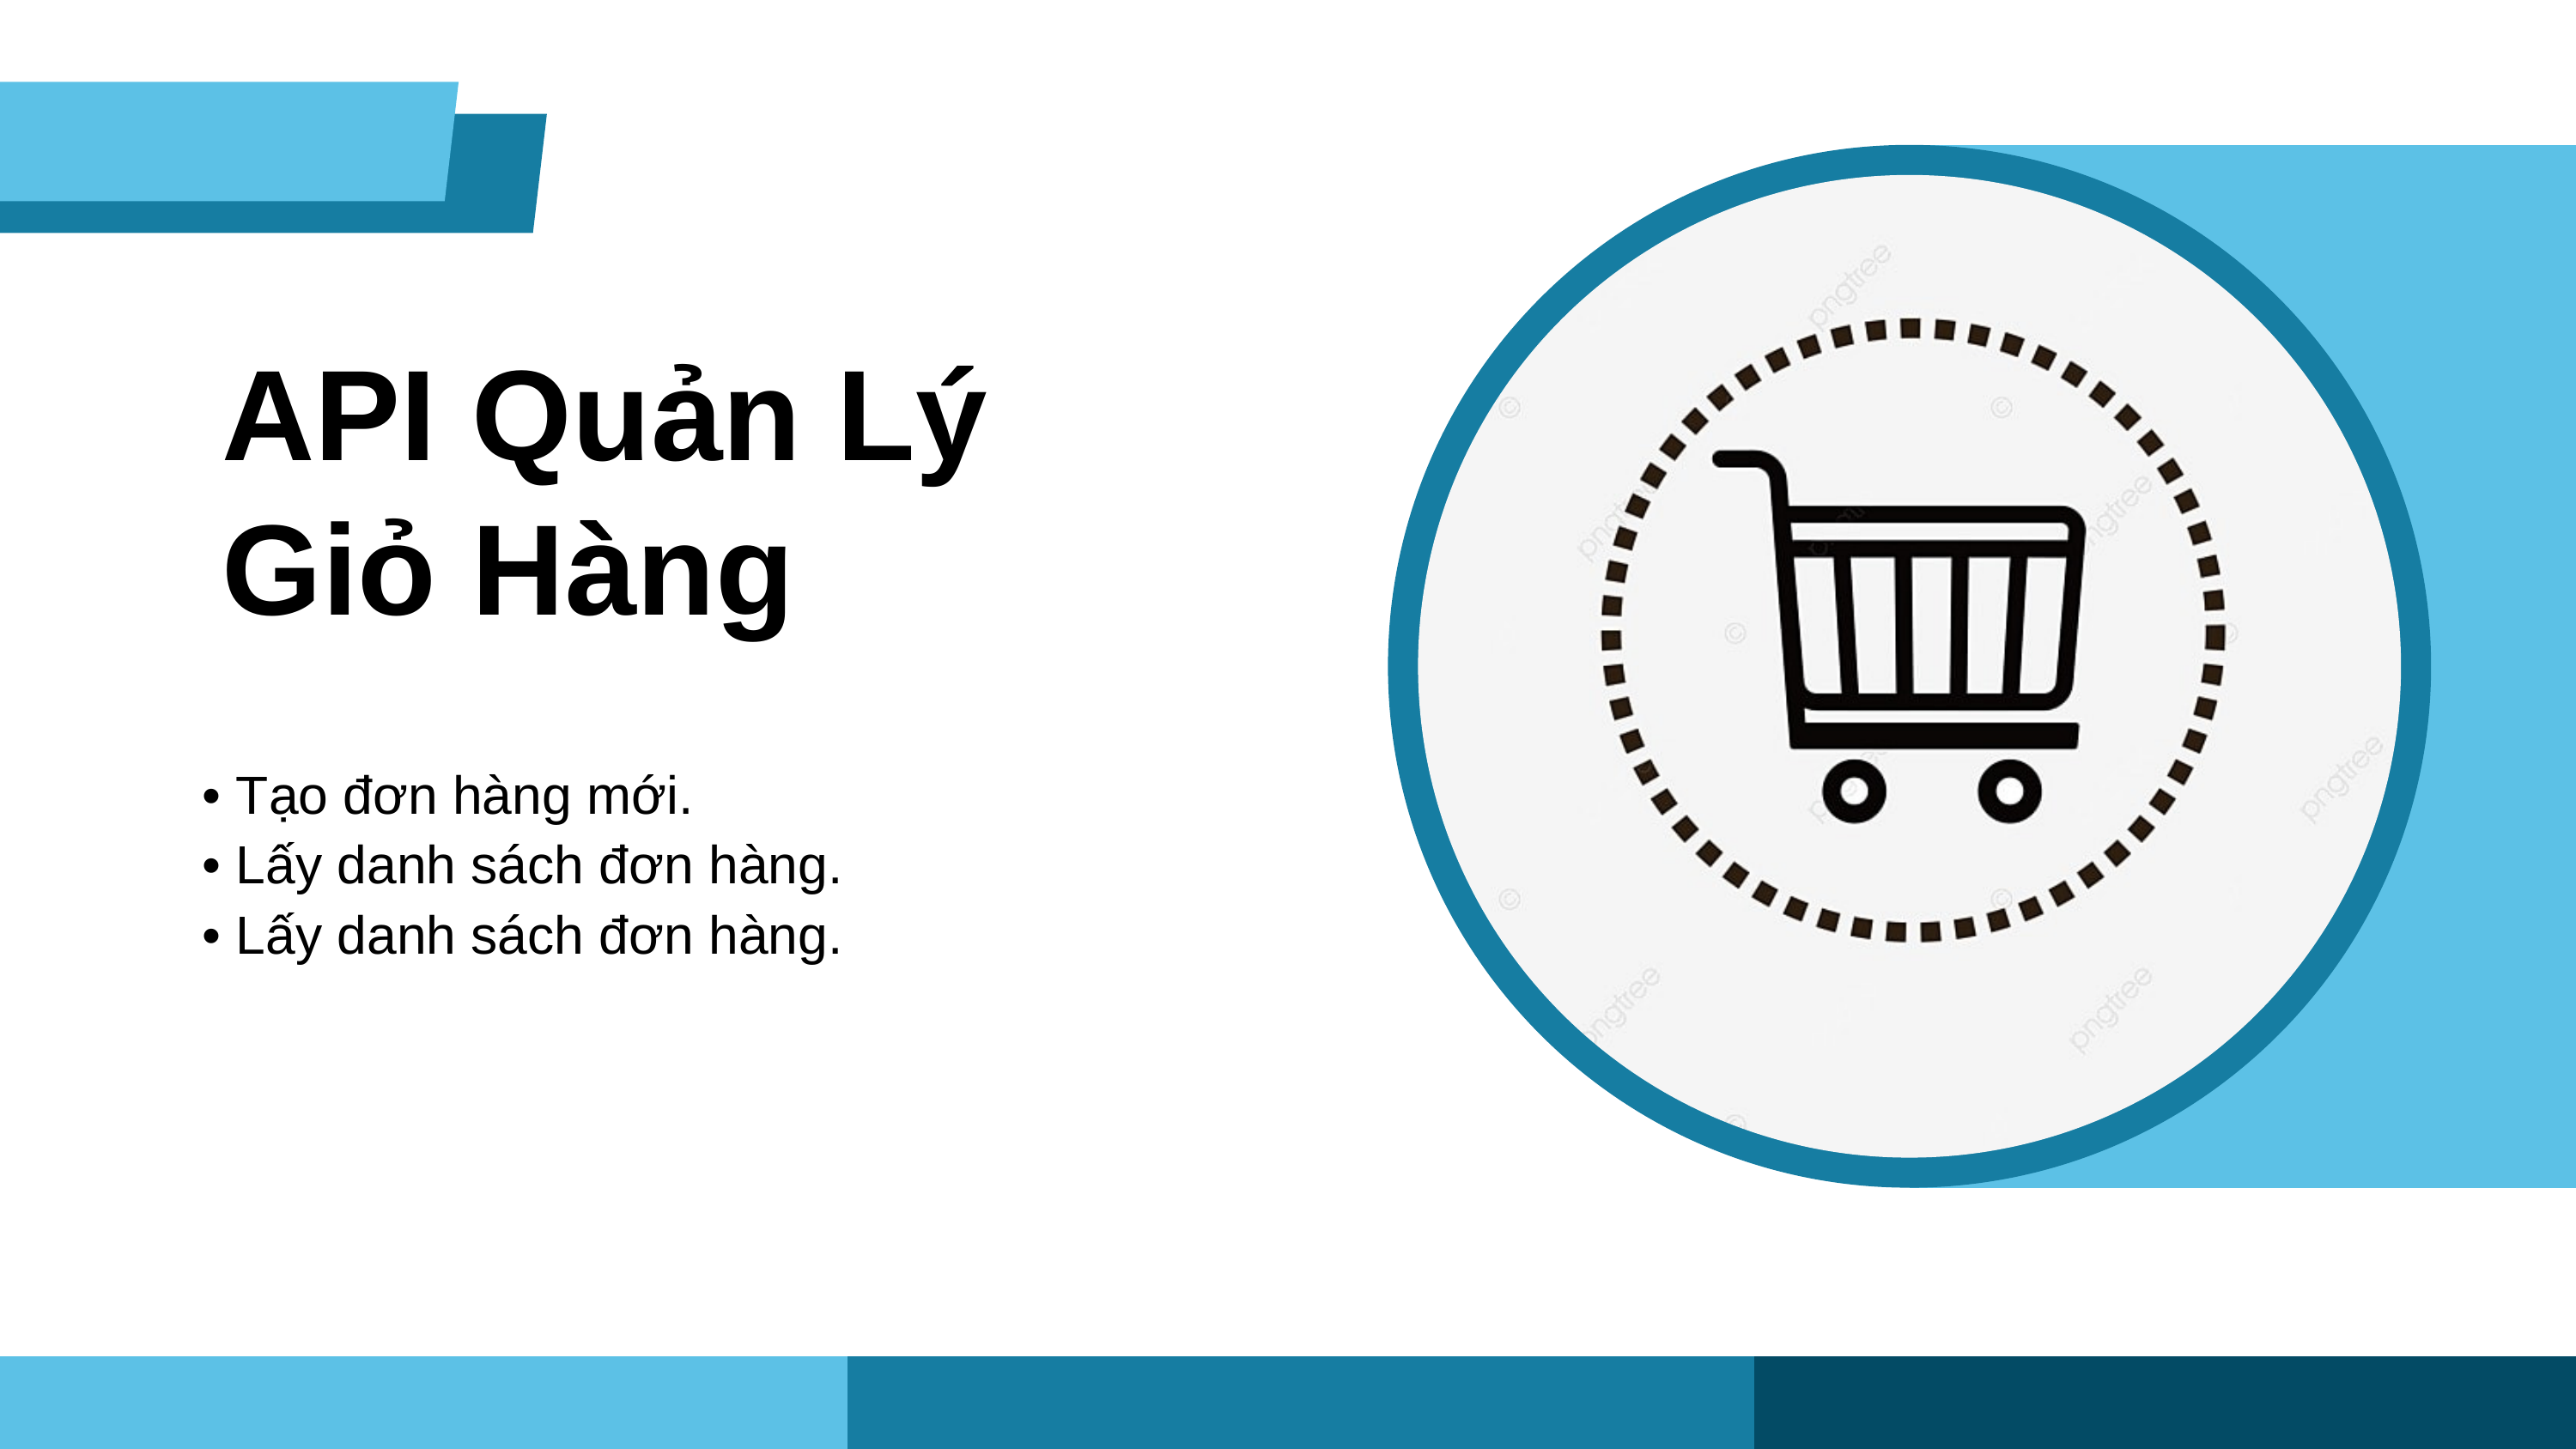

API Quản Lý
Giỏ Hàng
• Tạo đơn hàng mới.
• Lấy danh sách đơn hàng.
• Lấy danh sách đơn hàng.